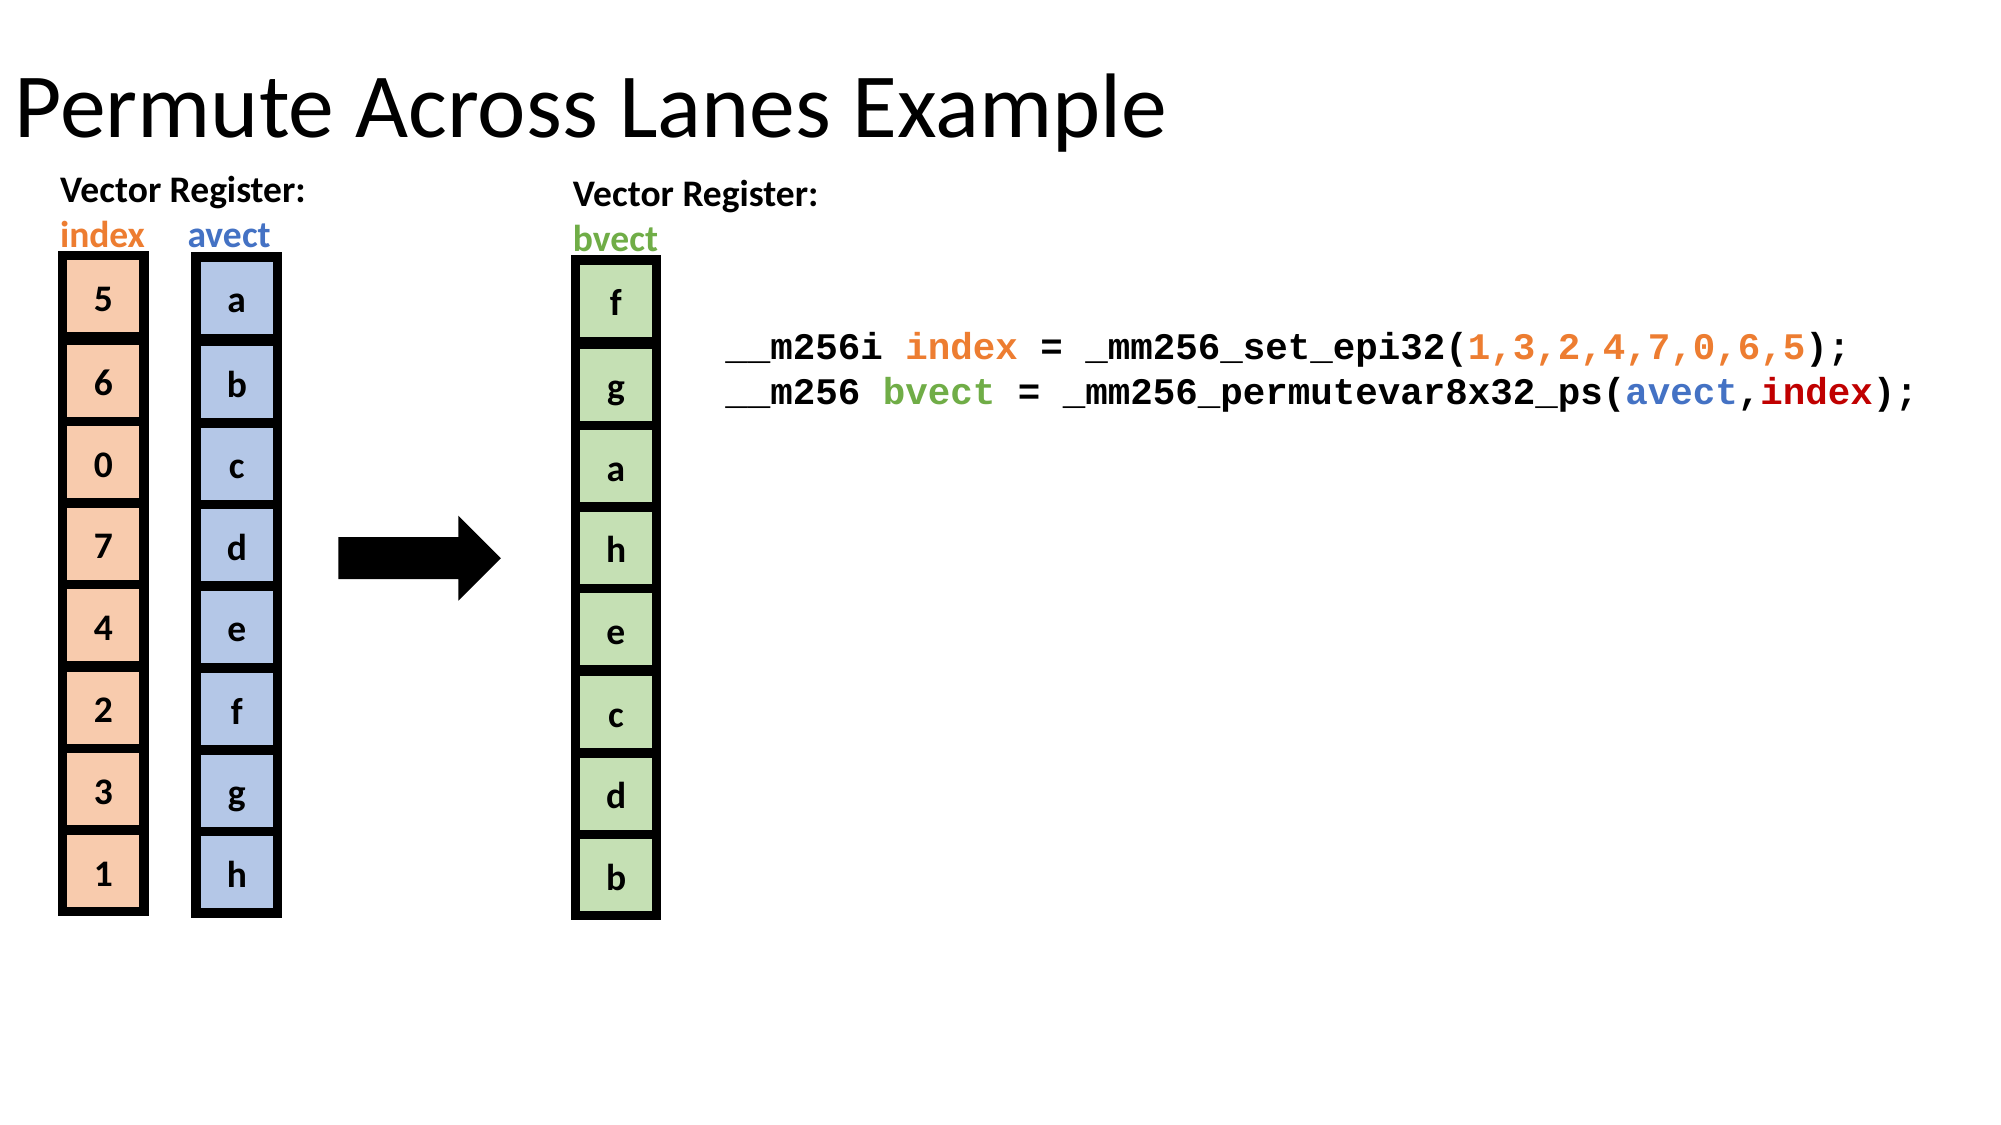

# Permute Across Lanes Example
Vector Register:
index     avect
Vector Register:
bvect
5
a
f
__m256i index = _mm256_set_epi32(1,3,2,4,7,0,6,5);
__m256 bvect = _mm256_permutevar8x32_ps(avect,index);

6
b
g
0
c
a
7
d
h

4
e
e
2
f
c
3
g
d
1
h
b